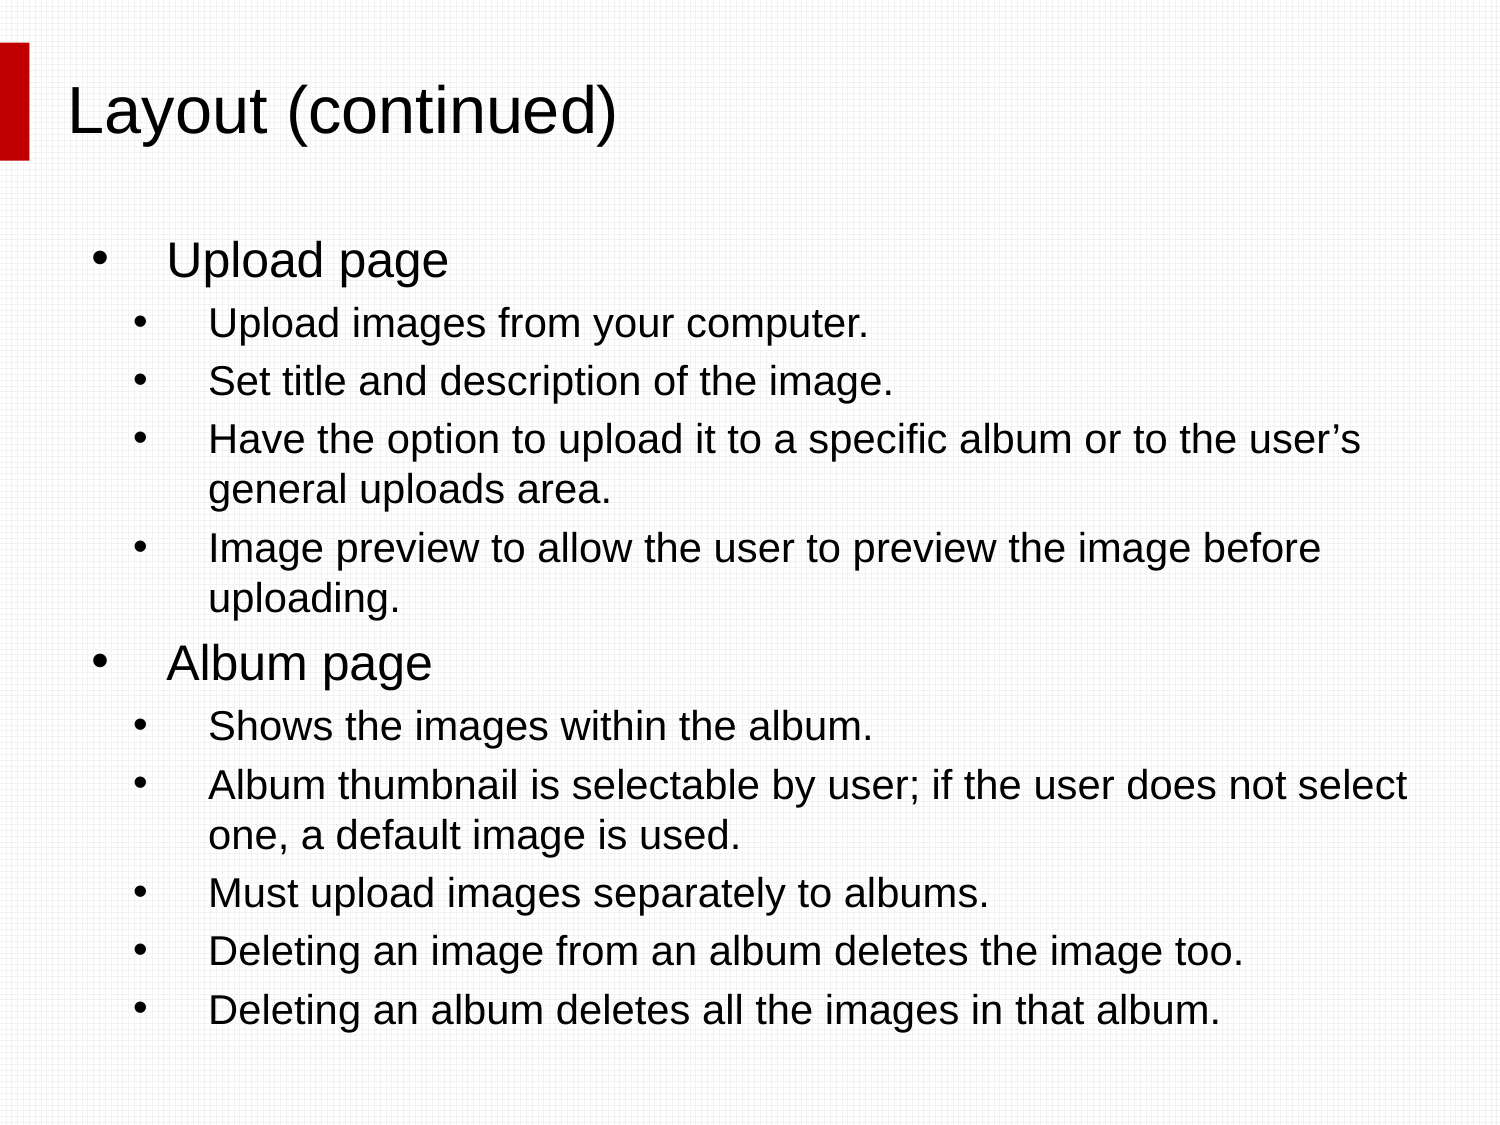

# Layout (continued)
Upload page
Upload images from your computer.
Set title and description of the image.
Have the option to upload it to a specific album or to the user’s general uploads area.
Image preview to allow the user to preview the image before uploading.
Album page
Shows the images within the album.
Album thumbnail is selectable by user; if the user does not select one, a default image is used.
Must upload images separately to albums.
Deleting an image from an album deletes the image too.
Deleting an album deletes all the images in that album.